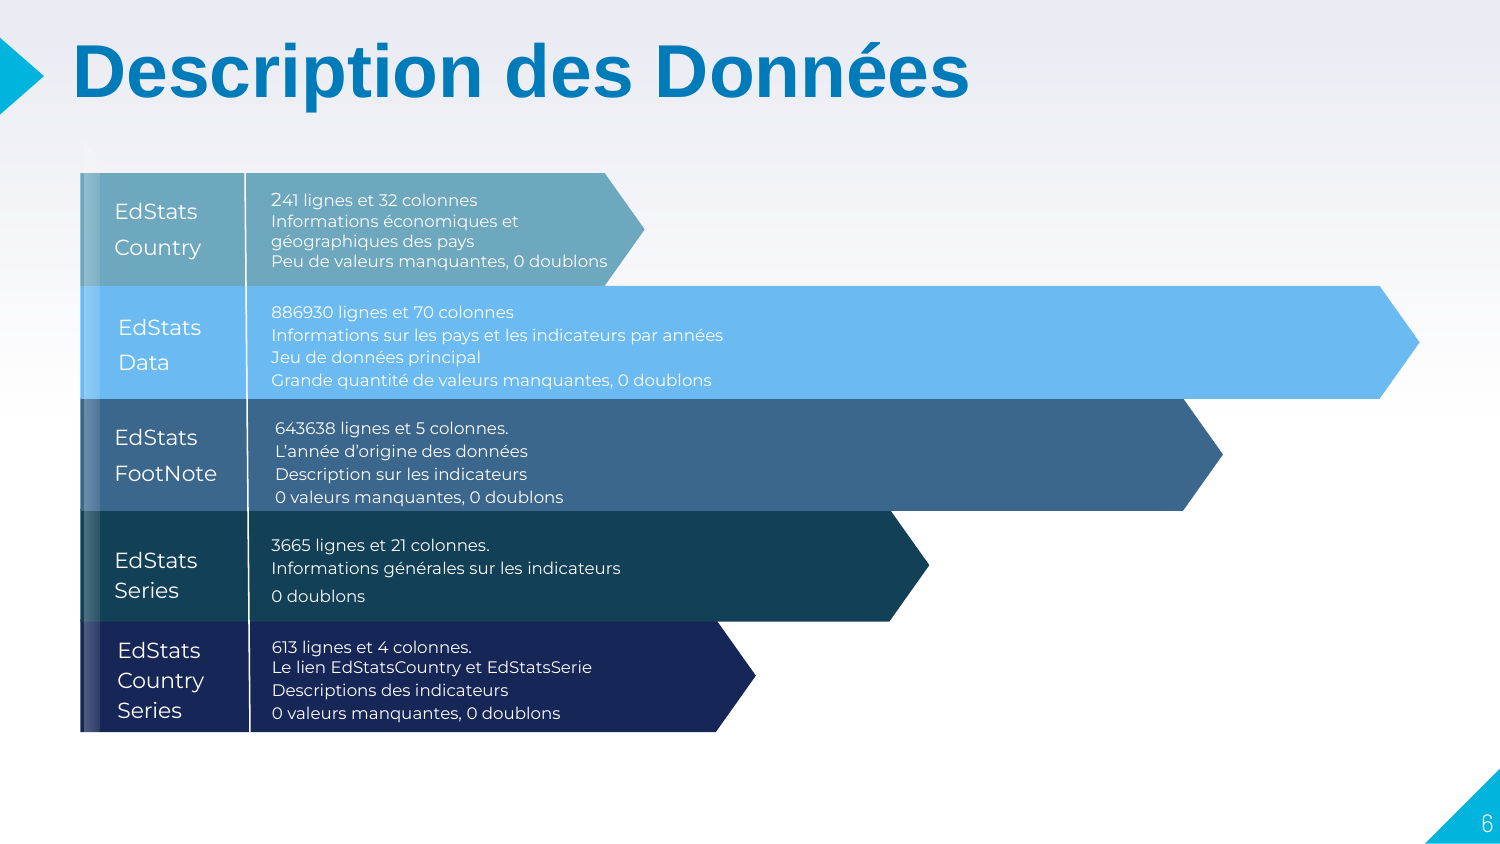

# Description des Données

241 lignes et 32 colonnes
Informations économiques et
géographiques des pays
Peu de valeurs manquantes, 0 doublons

EdStats
Country

886930 lignes et 70 colonnes
Informations sur les pays et les indicateurs par années
Jeu de données principal
Grande quantité de valeurs manquantes, 0 doublons

EdStats
Data

643638 lignes et 5 colonnes.
L’année d’origine des données
Description sur les indicateurs
0 valeurs manquantes, 0 doublons
EdStats
FootNote

3665 lignes et 21 colonnes.
Informations générales sur les indicateurs
0 doublons
EdStats
Series

613 lignes et 4 colonnes.
Le lien EdStatsCountry et EdStatsSerie
Descriptions des indicateurs
0 valeurs manquantes, 0 doublons
EdStats
Country
Series
6